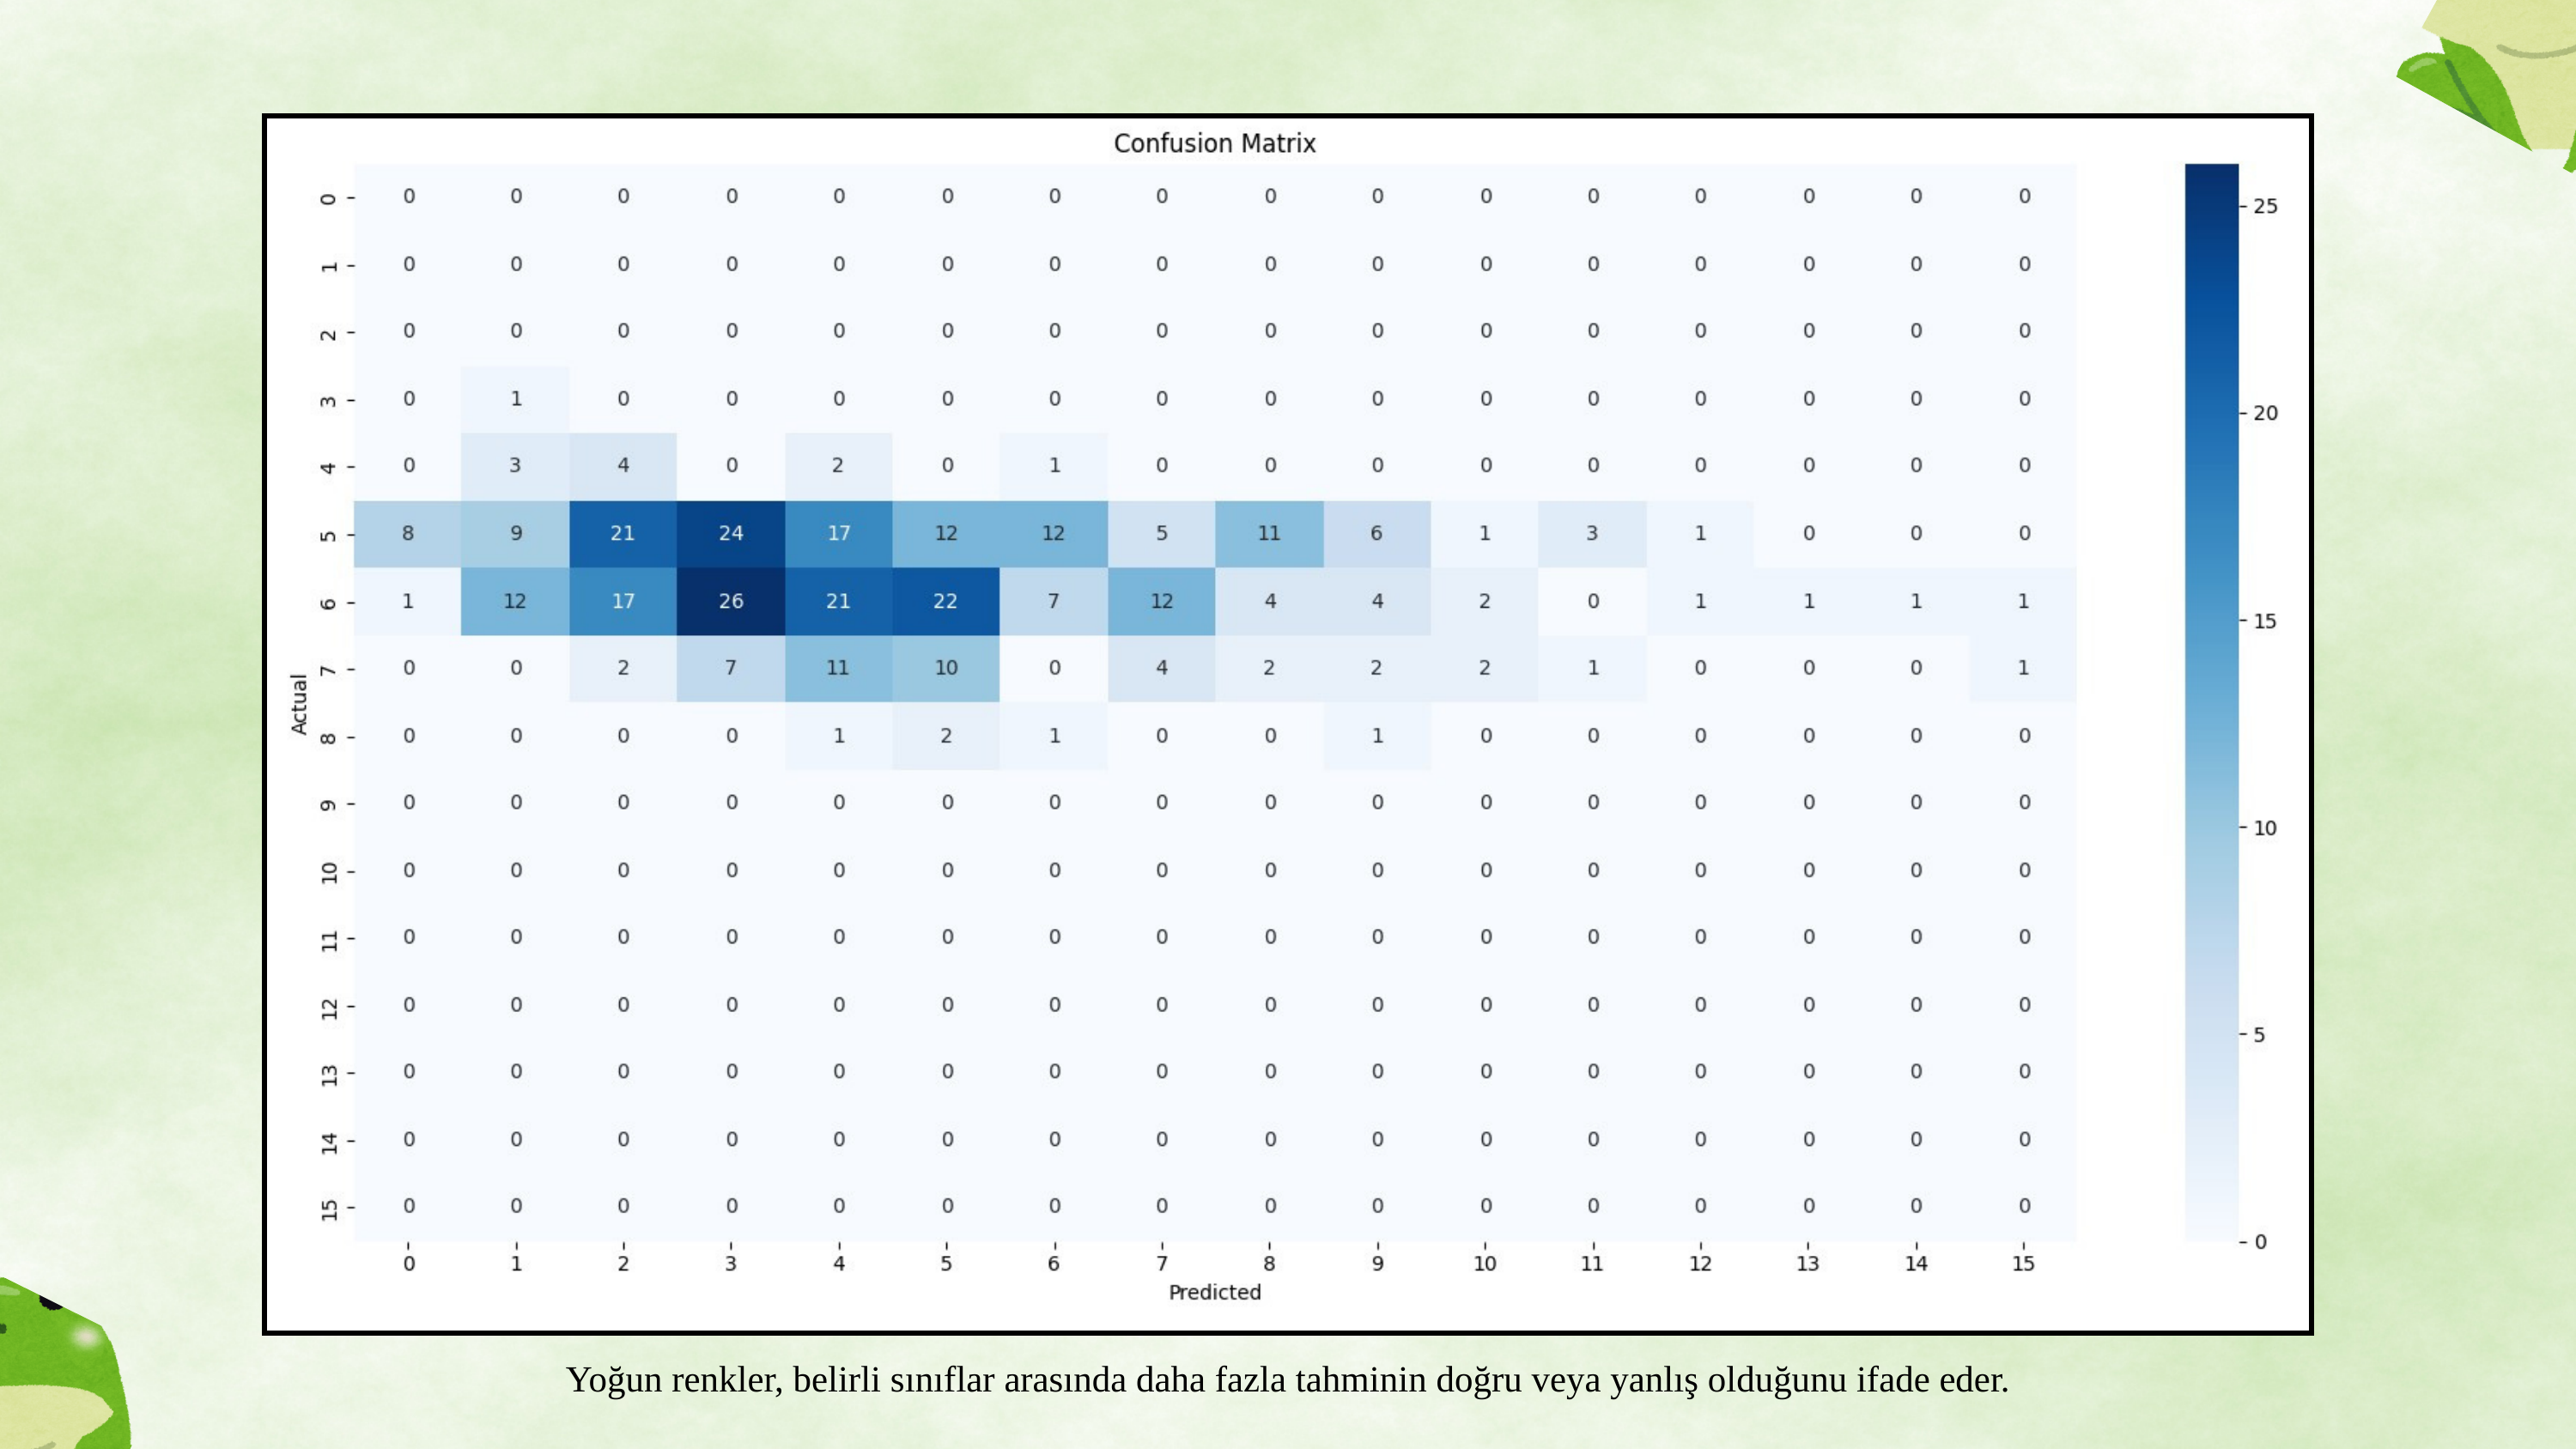

Yoğun renkler, belirli sınıflar arasında daha fazla tahminin doğru veya yanlış olduğunu ifade eder.